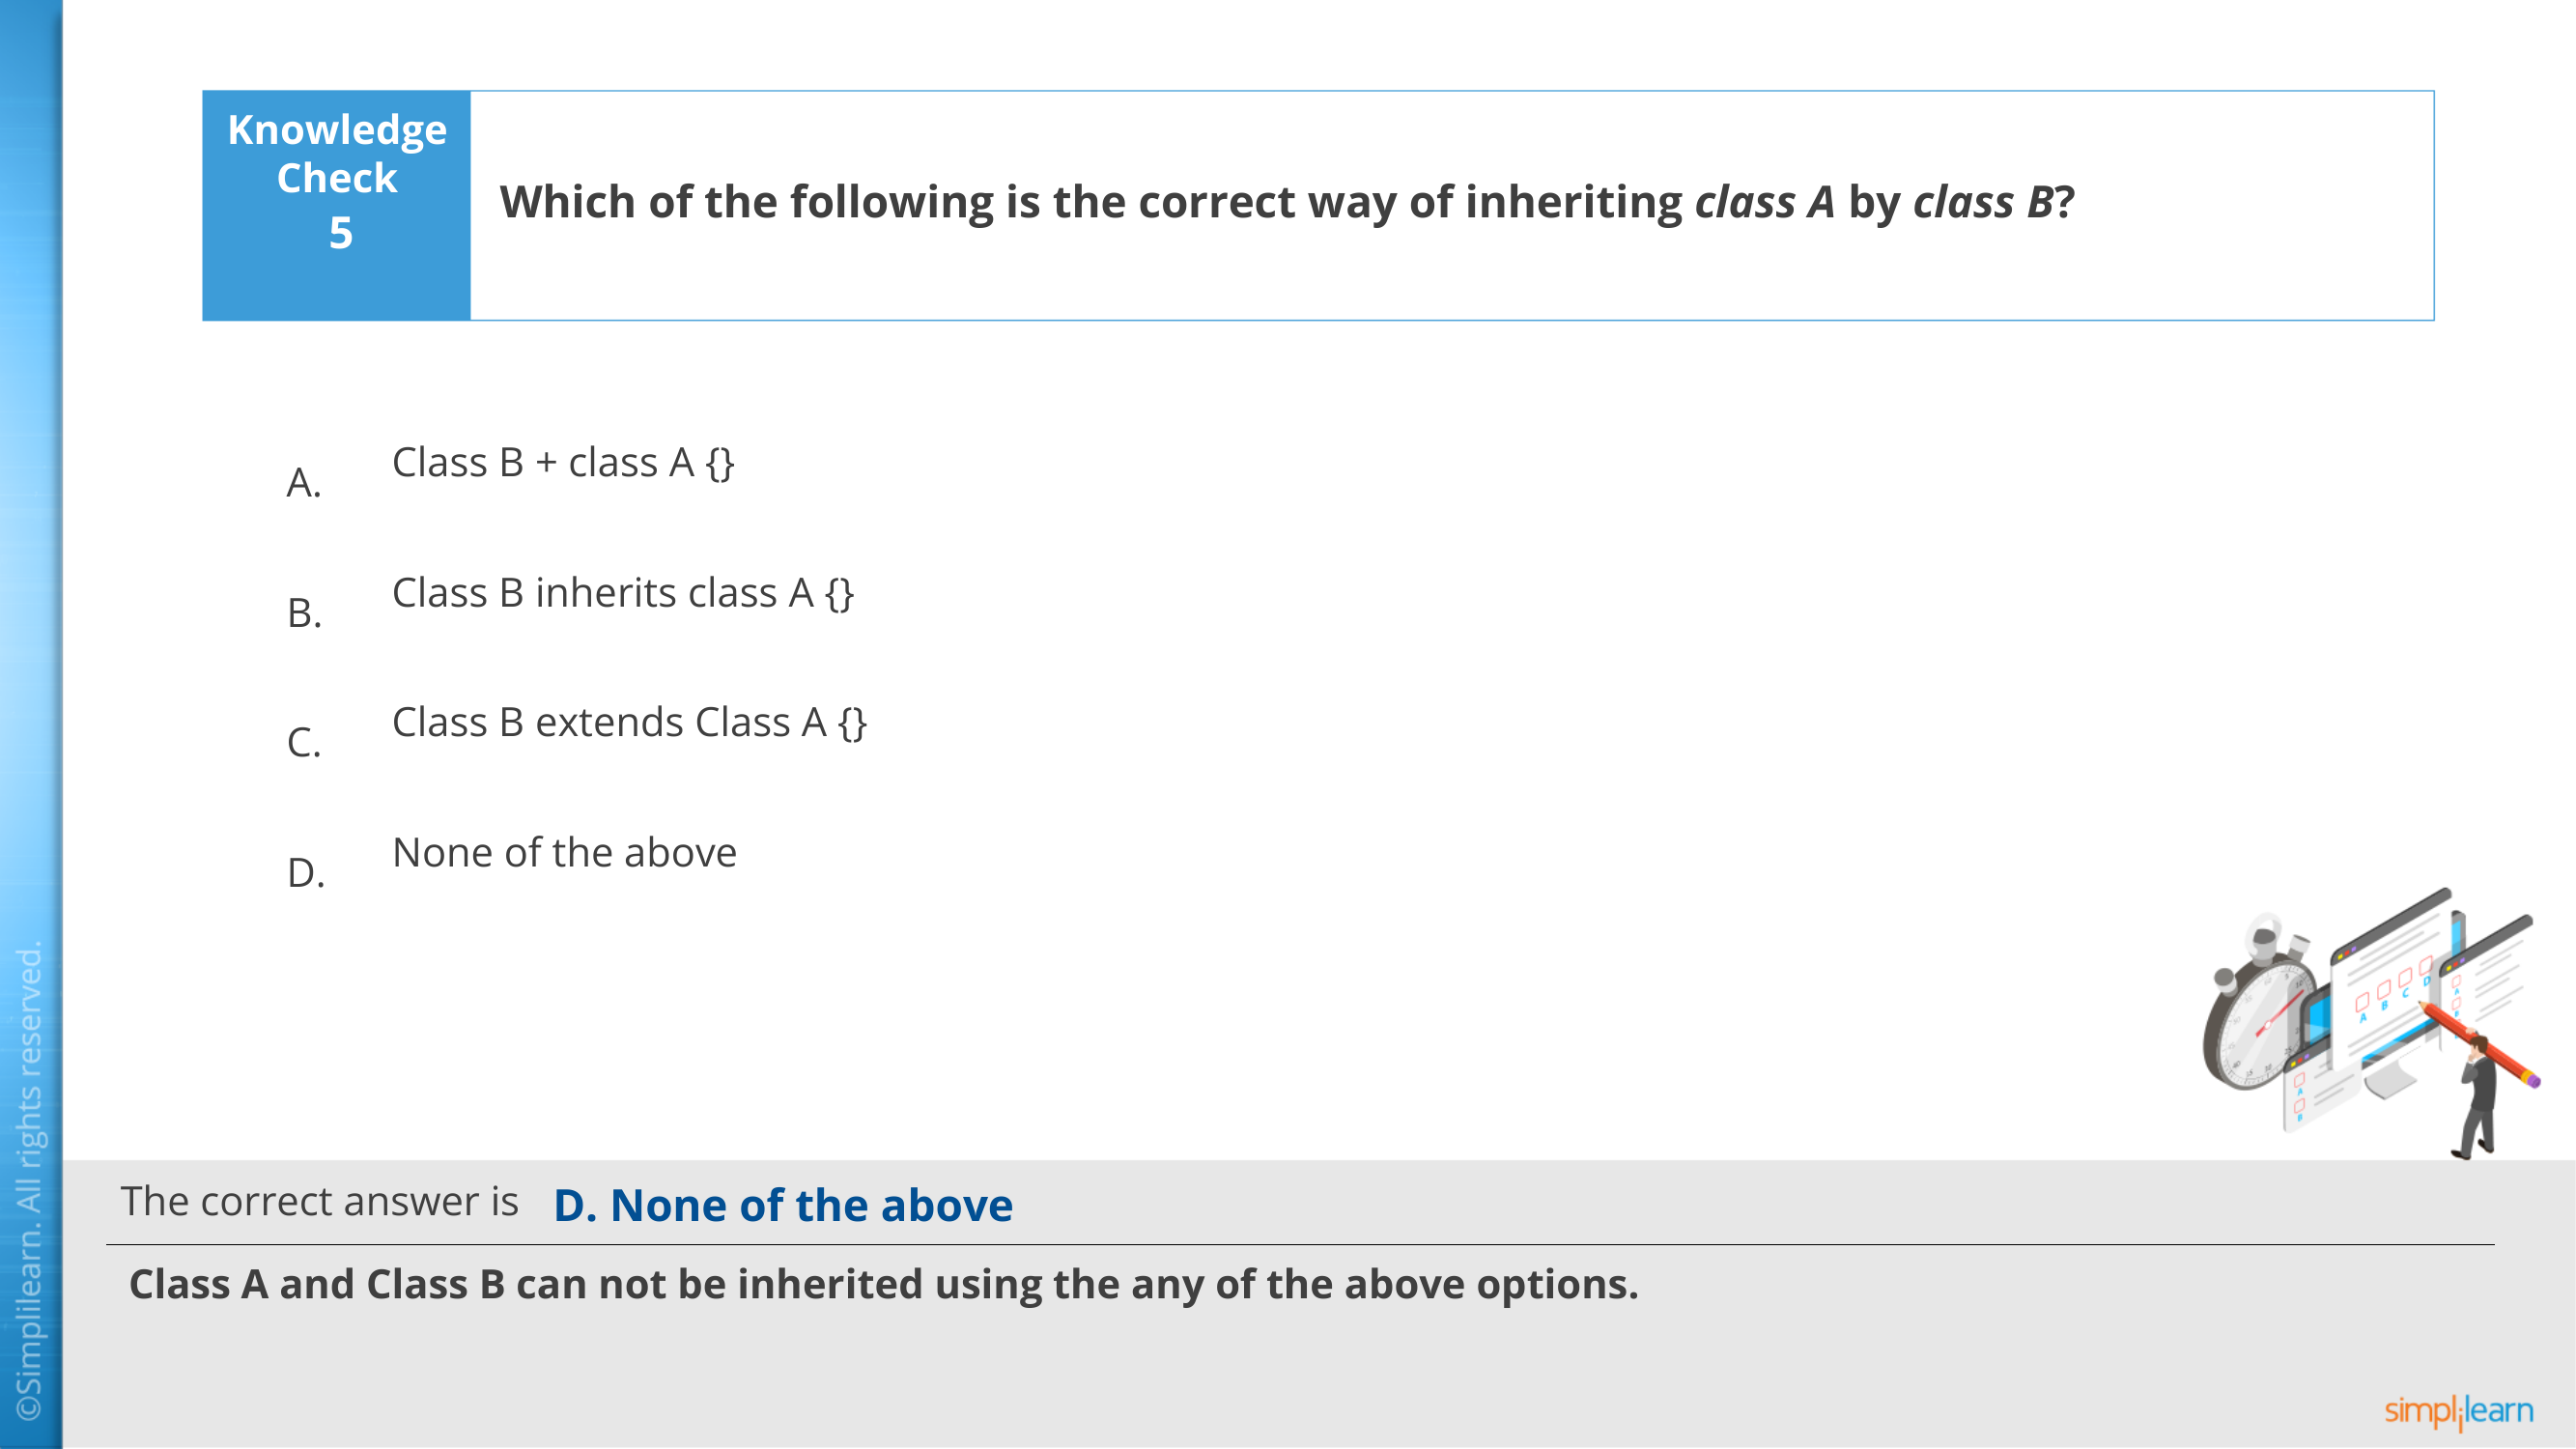

Which of the following is the correct way of inheriting class A by class B?
5
Class B + class A {}
Class B inherits class A {}
Class B extends Class A {}
None of the above
D. None of the above
Class A and Class B can not be inherited using the any of the above options.